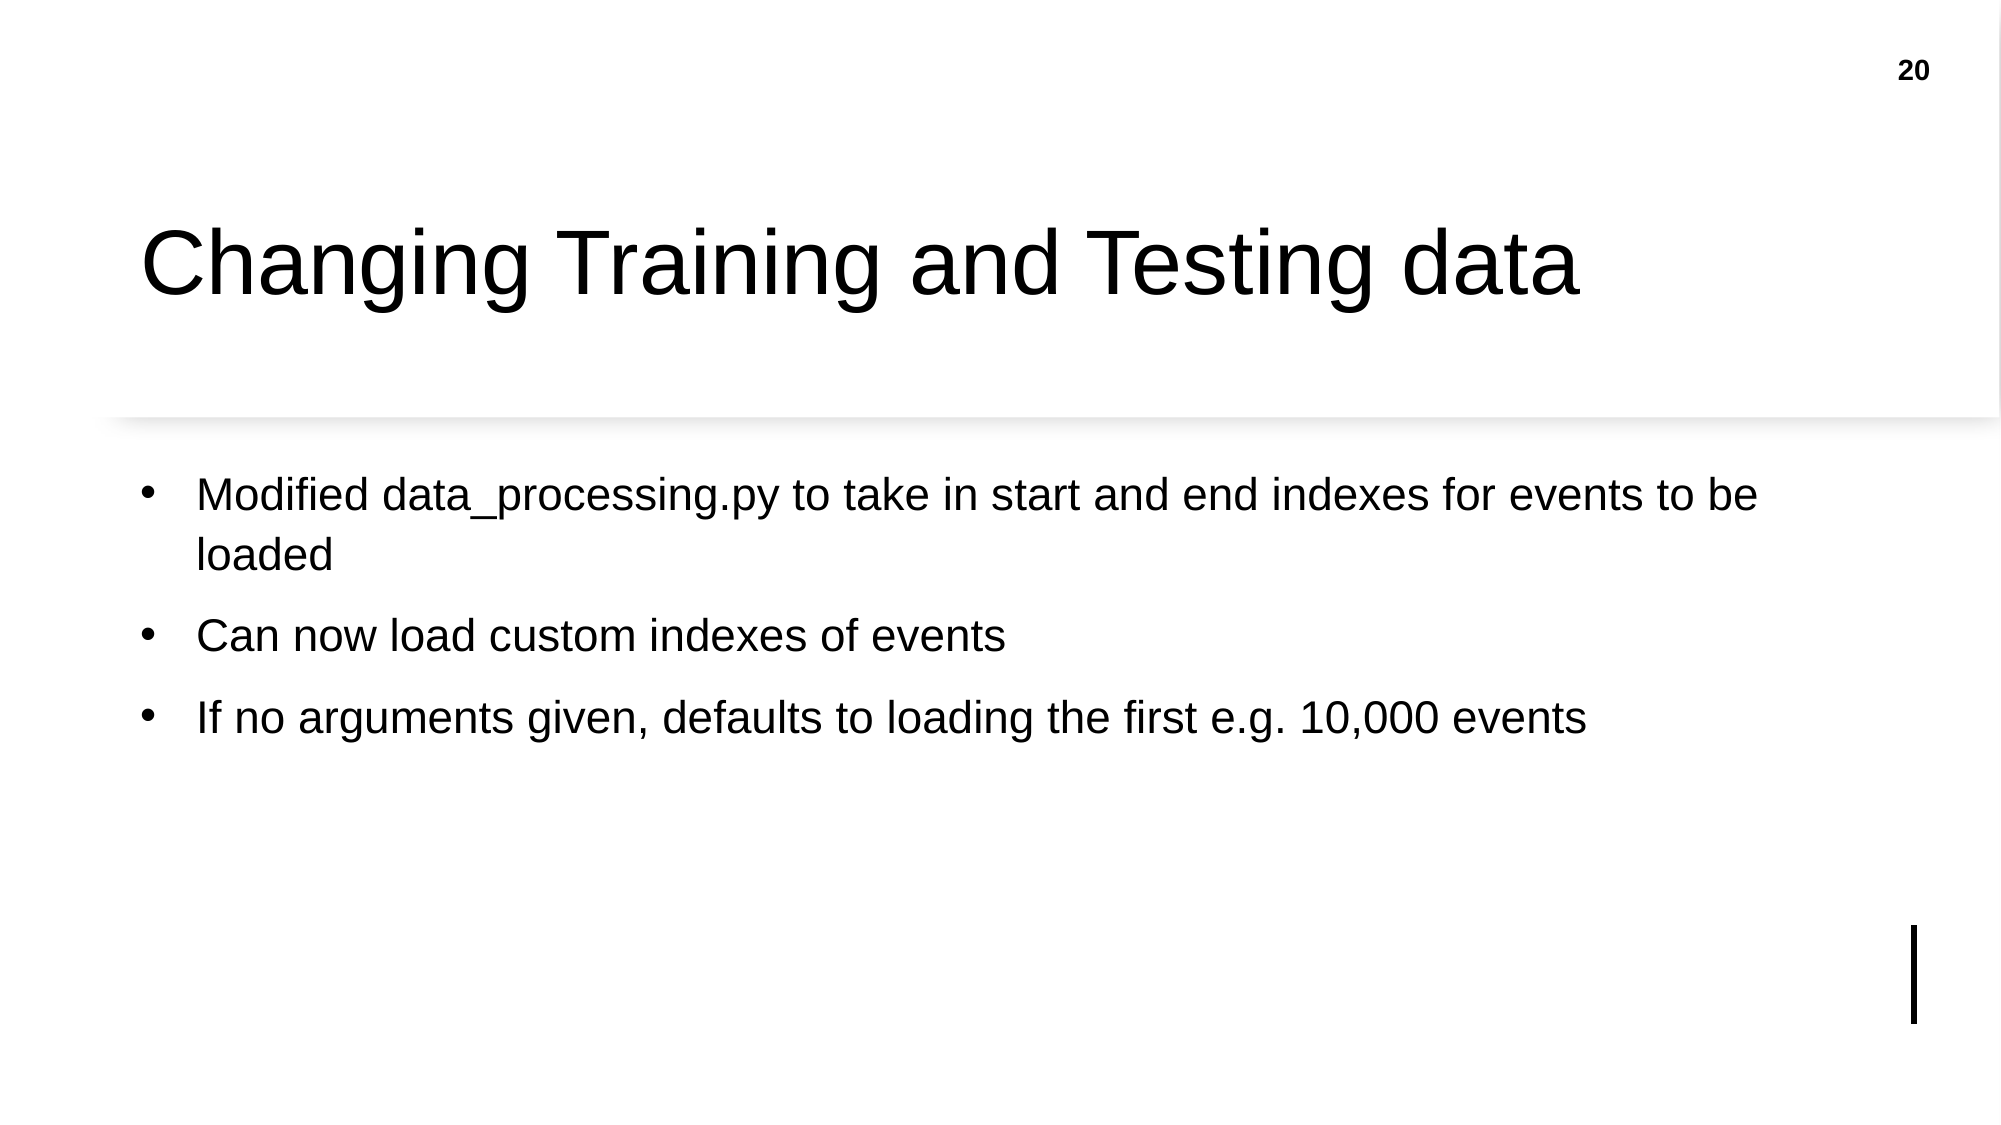

20
# Changing Training and Testing data
Modified data_processing.py to take in start and end indexes for events to be loaded
Can now load custom indexes of events
If no arguments given, defaults to loading the first e.g. 10,000 events